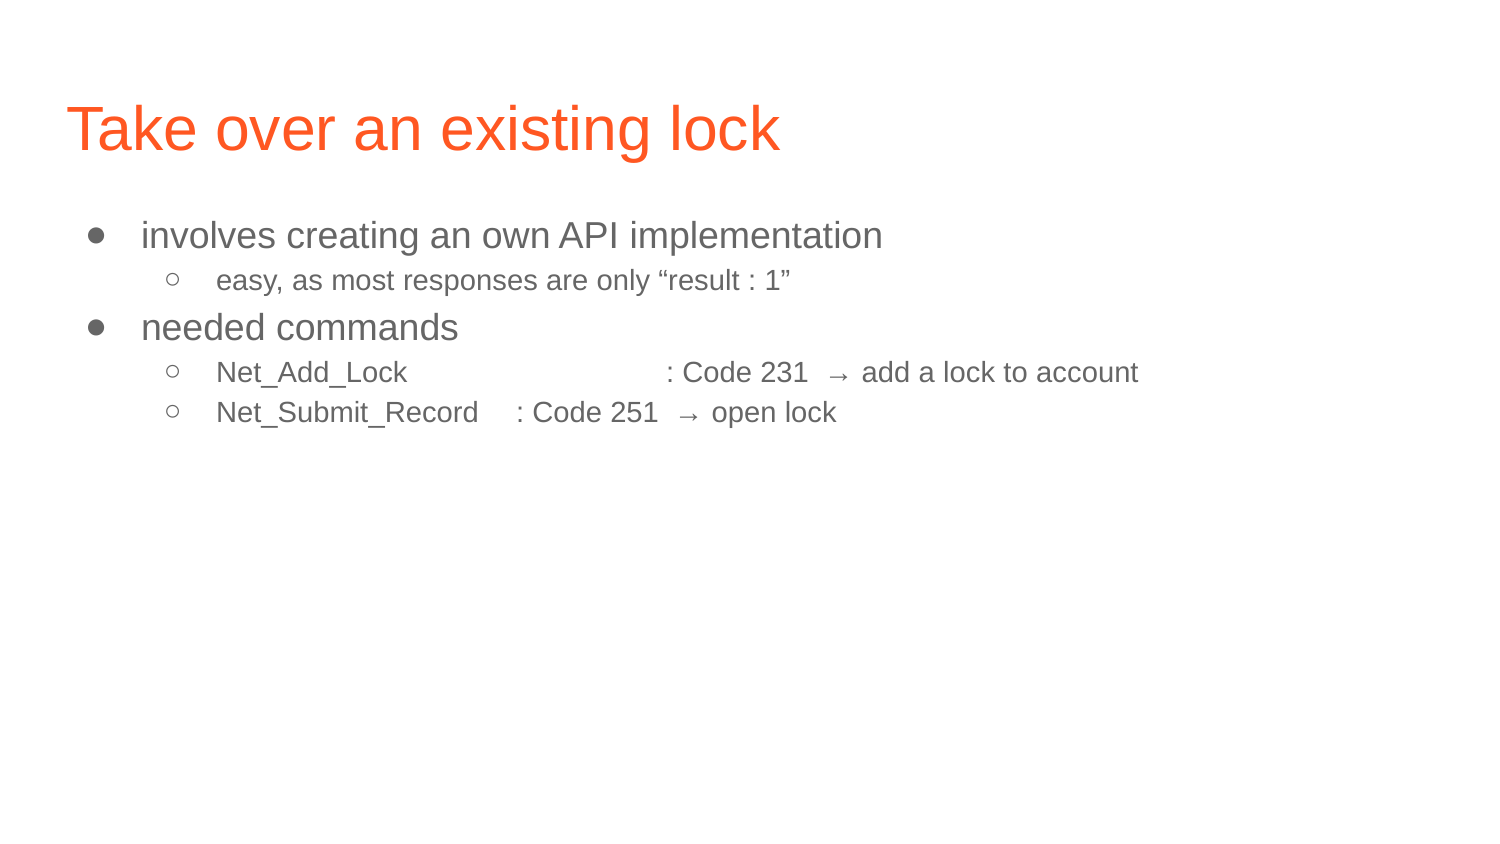

# Take over an existing lock
involves creating an own API implementation
easy, as most responses are only “result : 1”
needed commands
Net_Add_Lock		: Code 231	 → add a lock to account
Net_Submit_Record	: Code 251	 → open lock